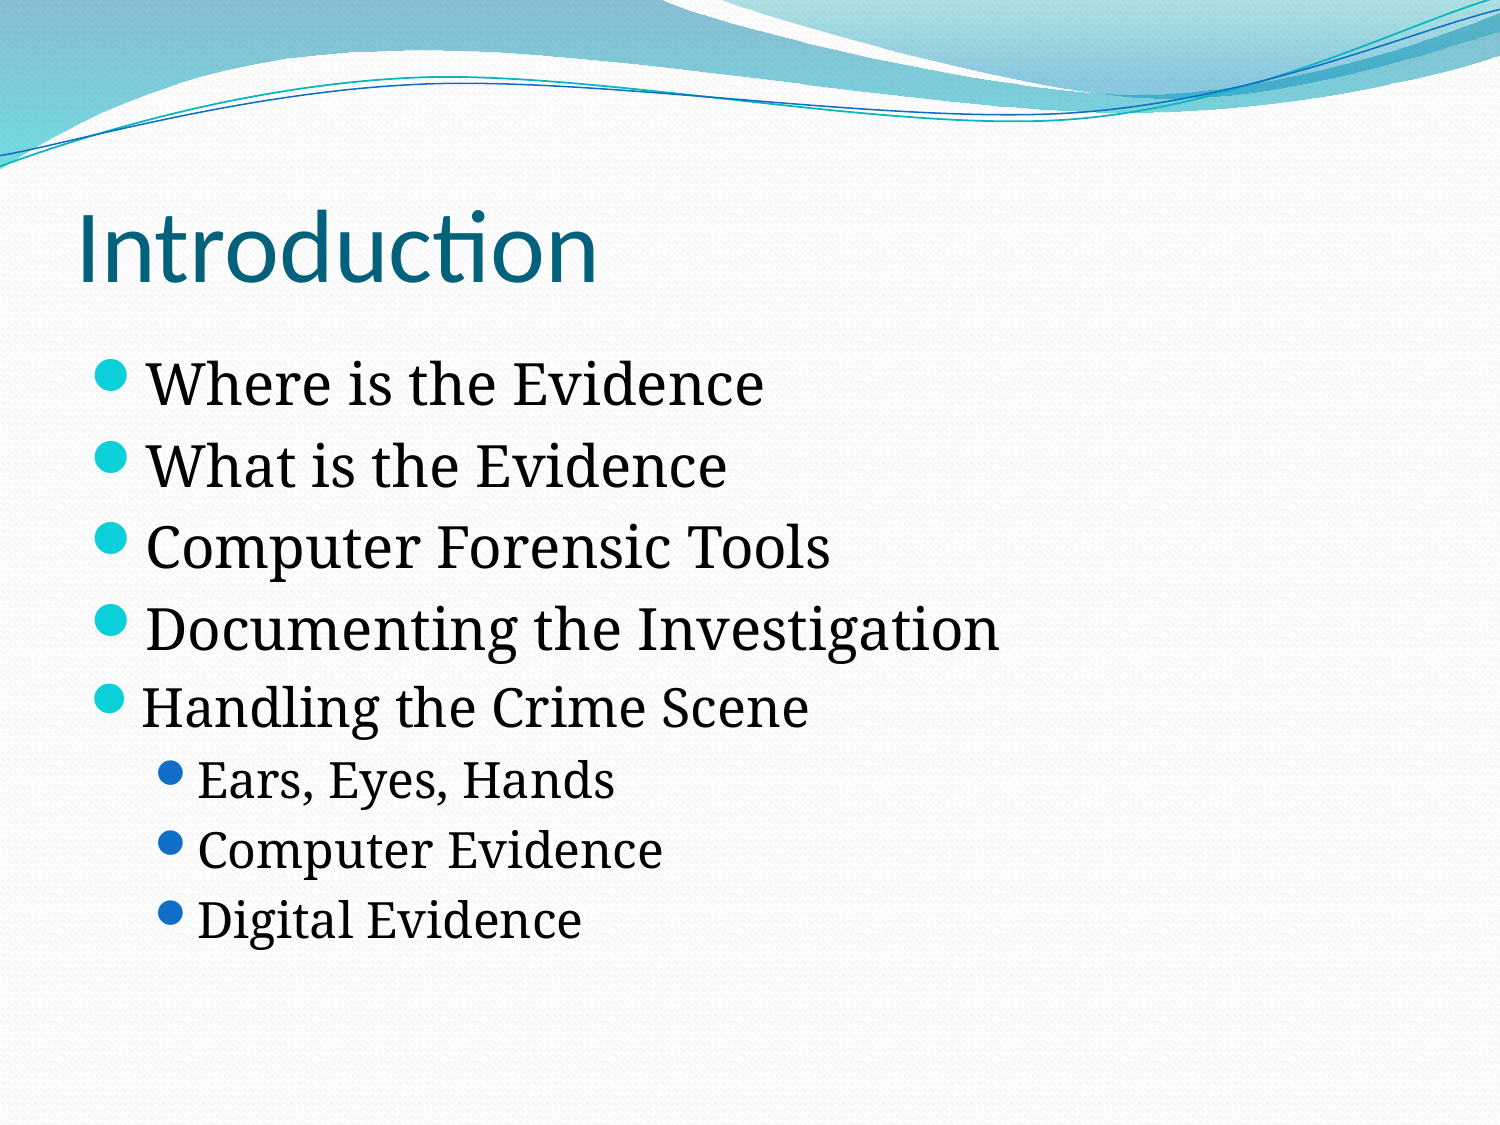

# Introduction
Where is the Evidence
What is the Evidence
Computer Forensic Tools
Documenting the Investigation
Handling the Crime Scene
Ears, Eyes, Hands
Computer Evidence
Digital Evidence